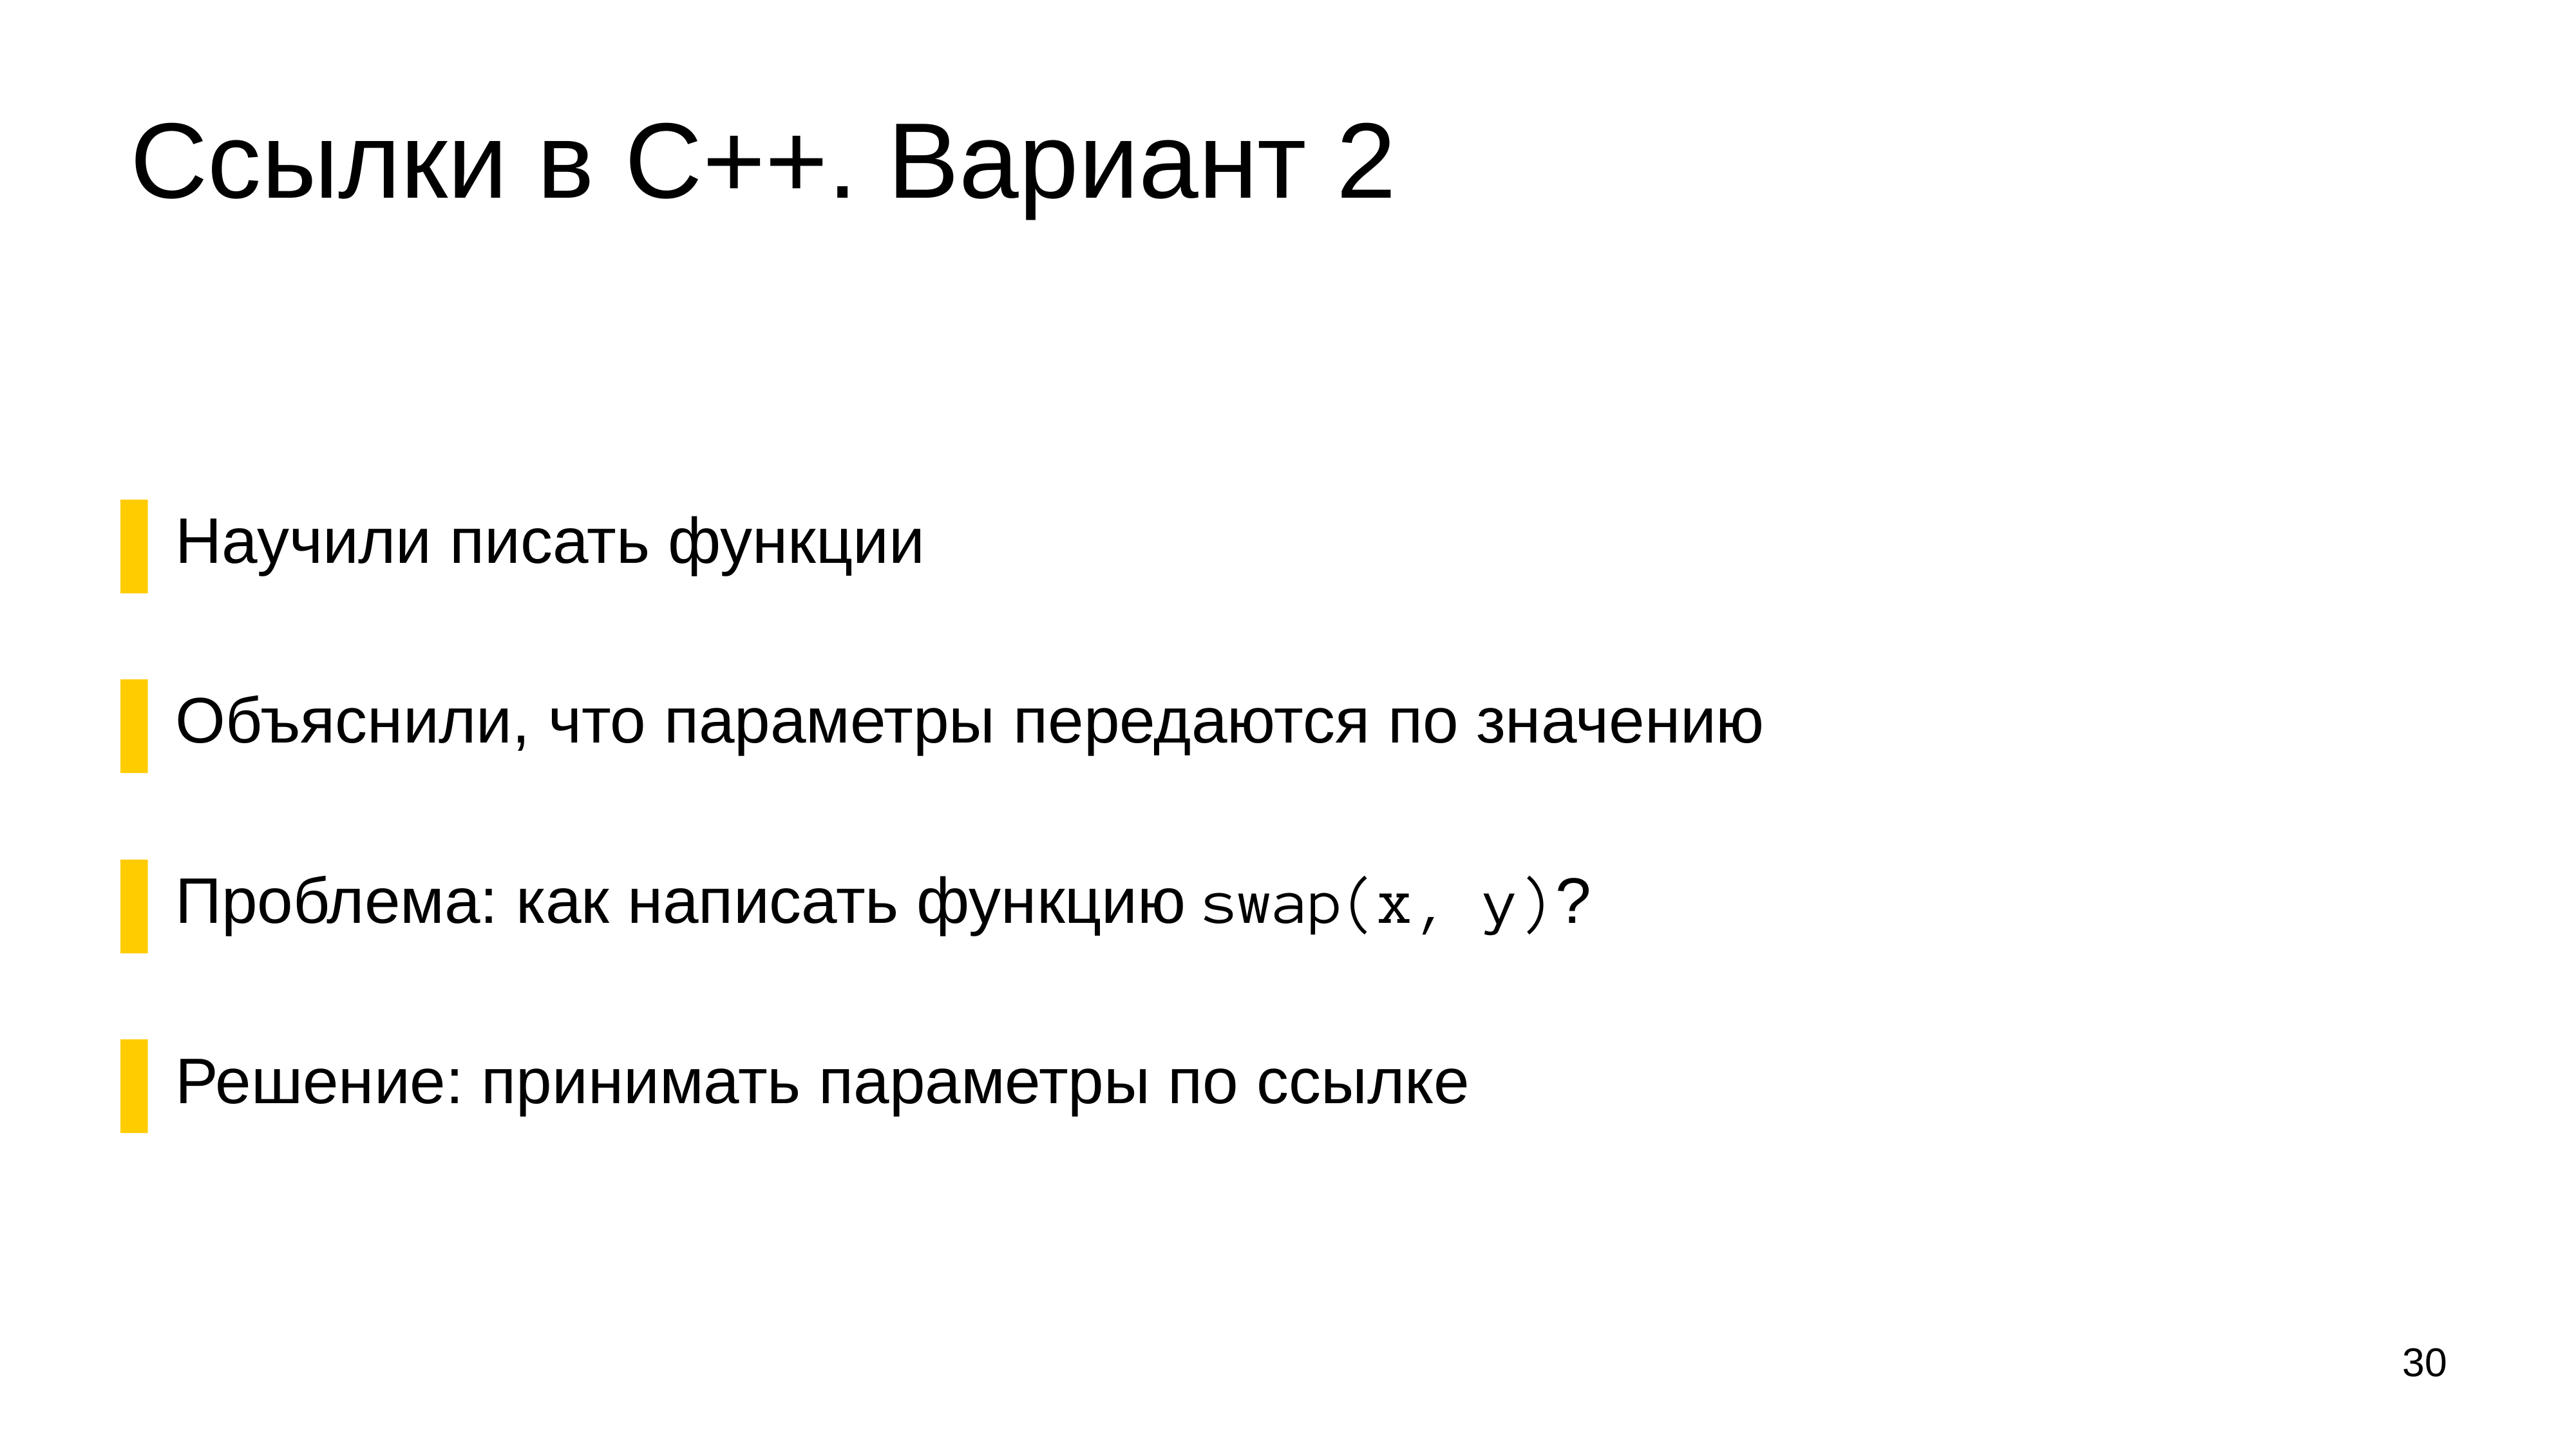

# Ссылки в C++. Вариант 2
Научили писать функции

Объяснили, что параметры передаются по значению

Проблема: как написать функцию swap(x, y)?

Решение: принимать параметры по ссылке

30